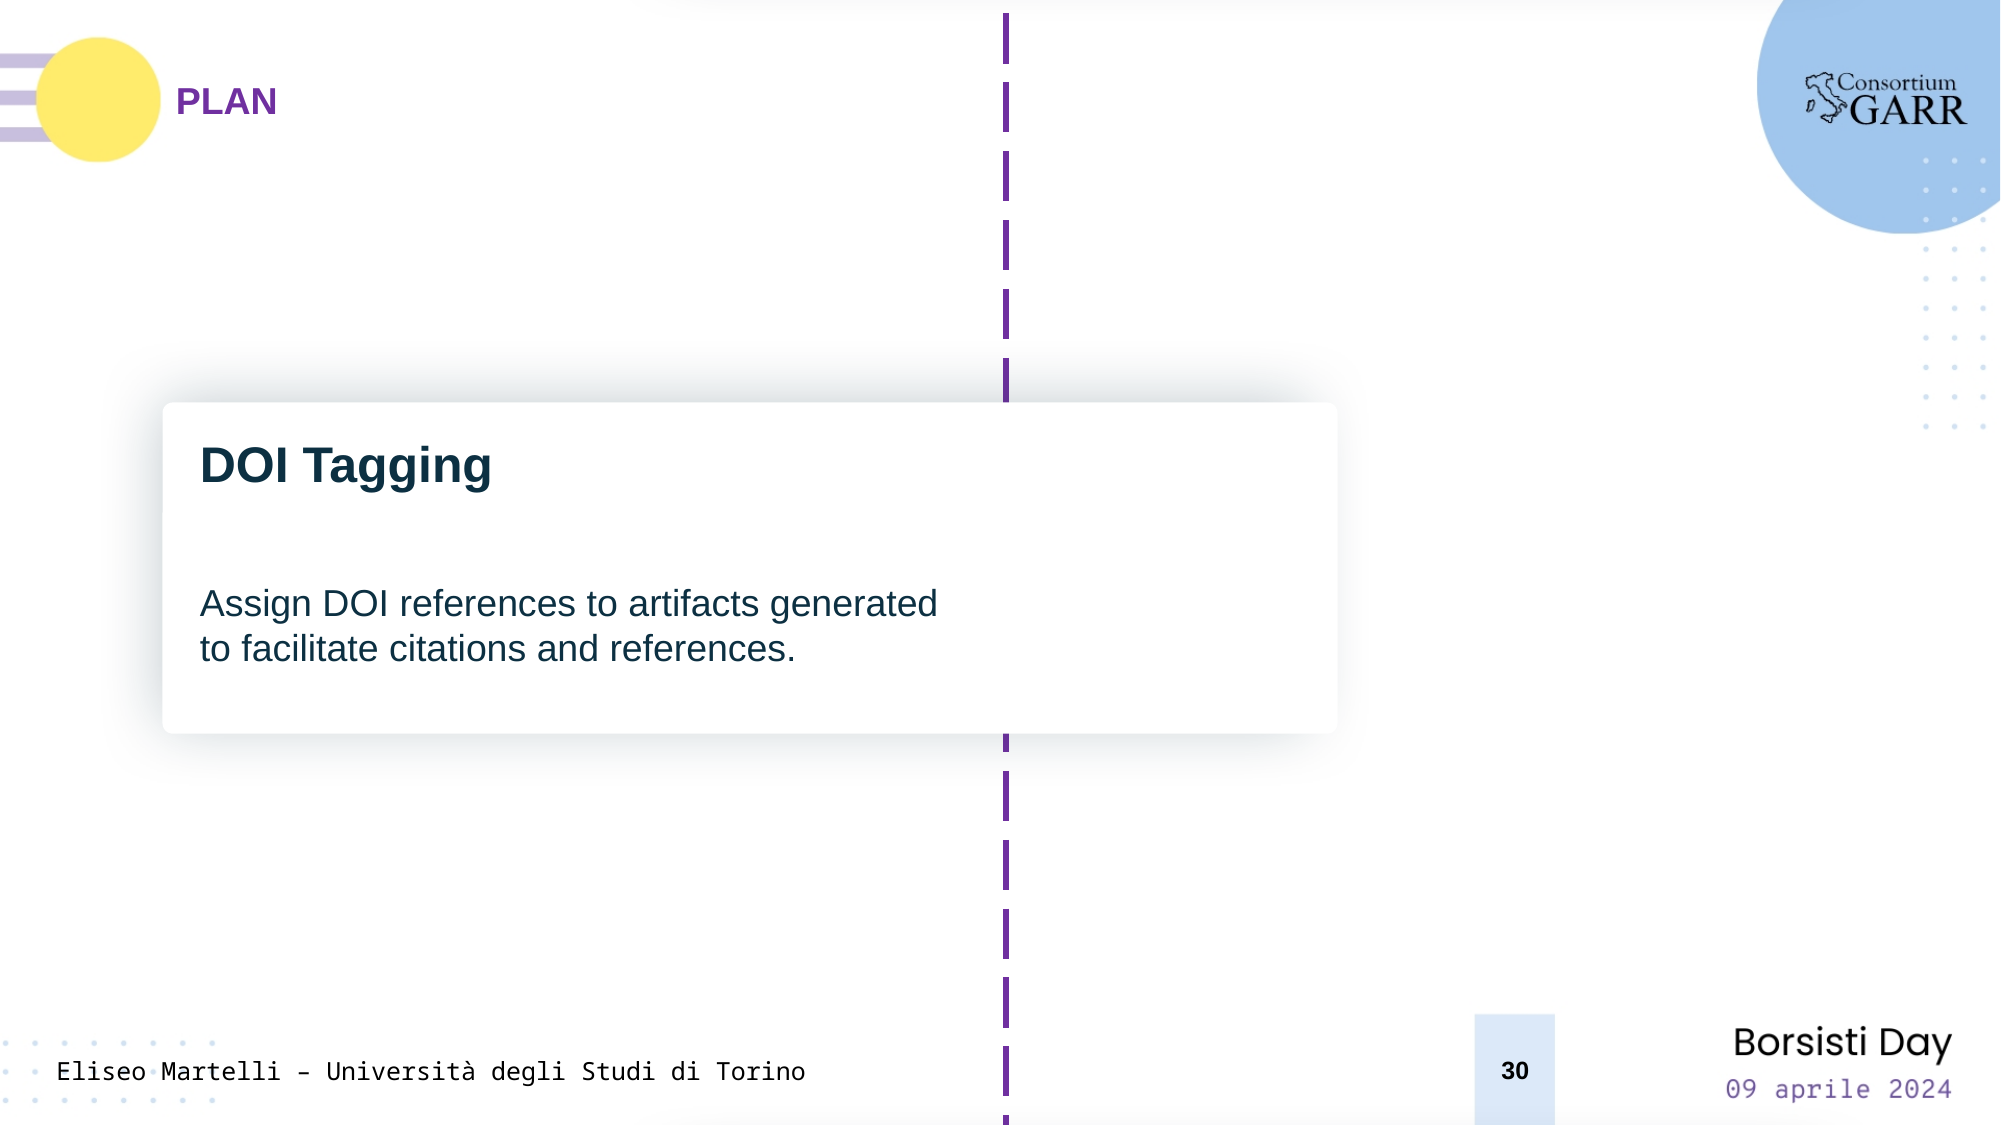

Multiuser Environment
Restructure the application to support multiple users and permissions.
PLAN

DOI Tagging
Assign DOI references to artifacts generated
to facilitate citations and references.
30
Eliseo Martelli – Università degli Studi di Torino

Quality Assurance & Testing
Configure safeguards and robust testing
methodologies via CI and GitOps.